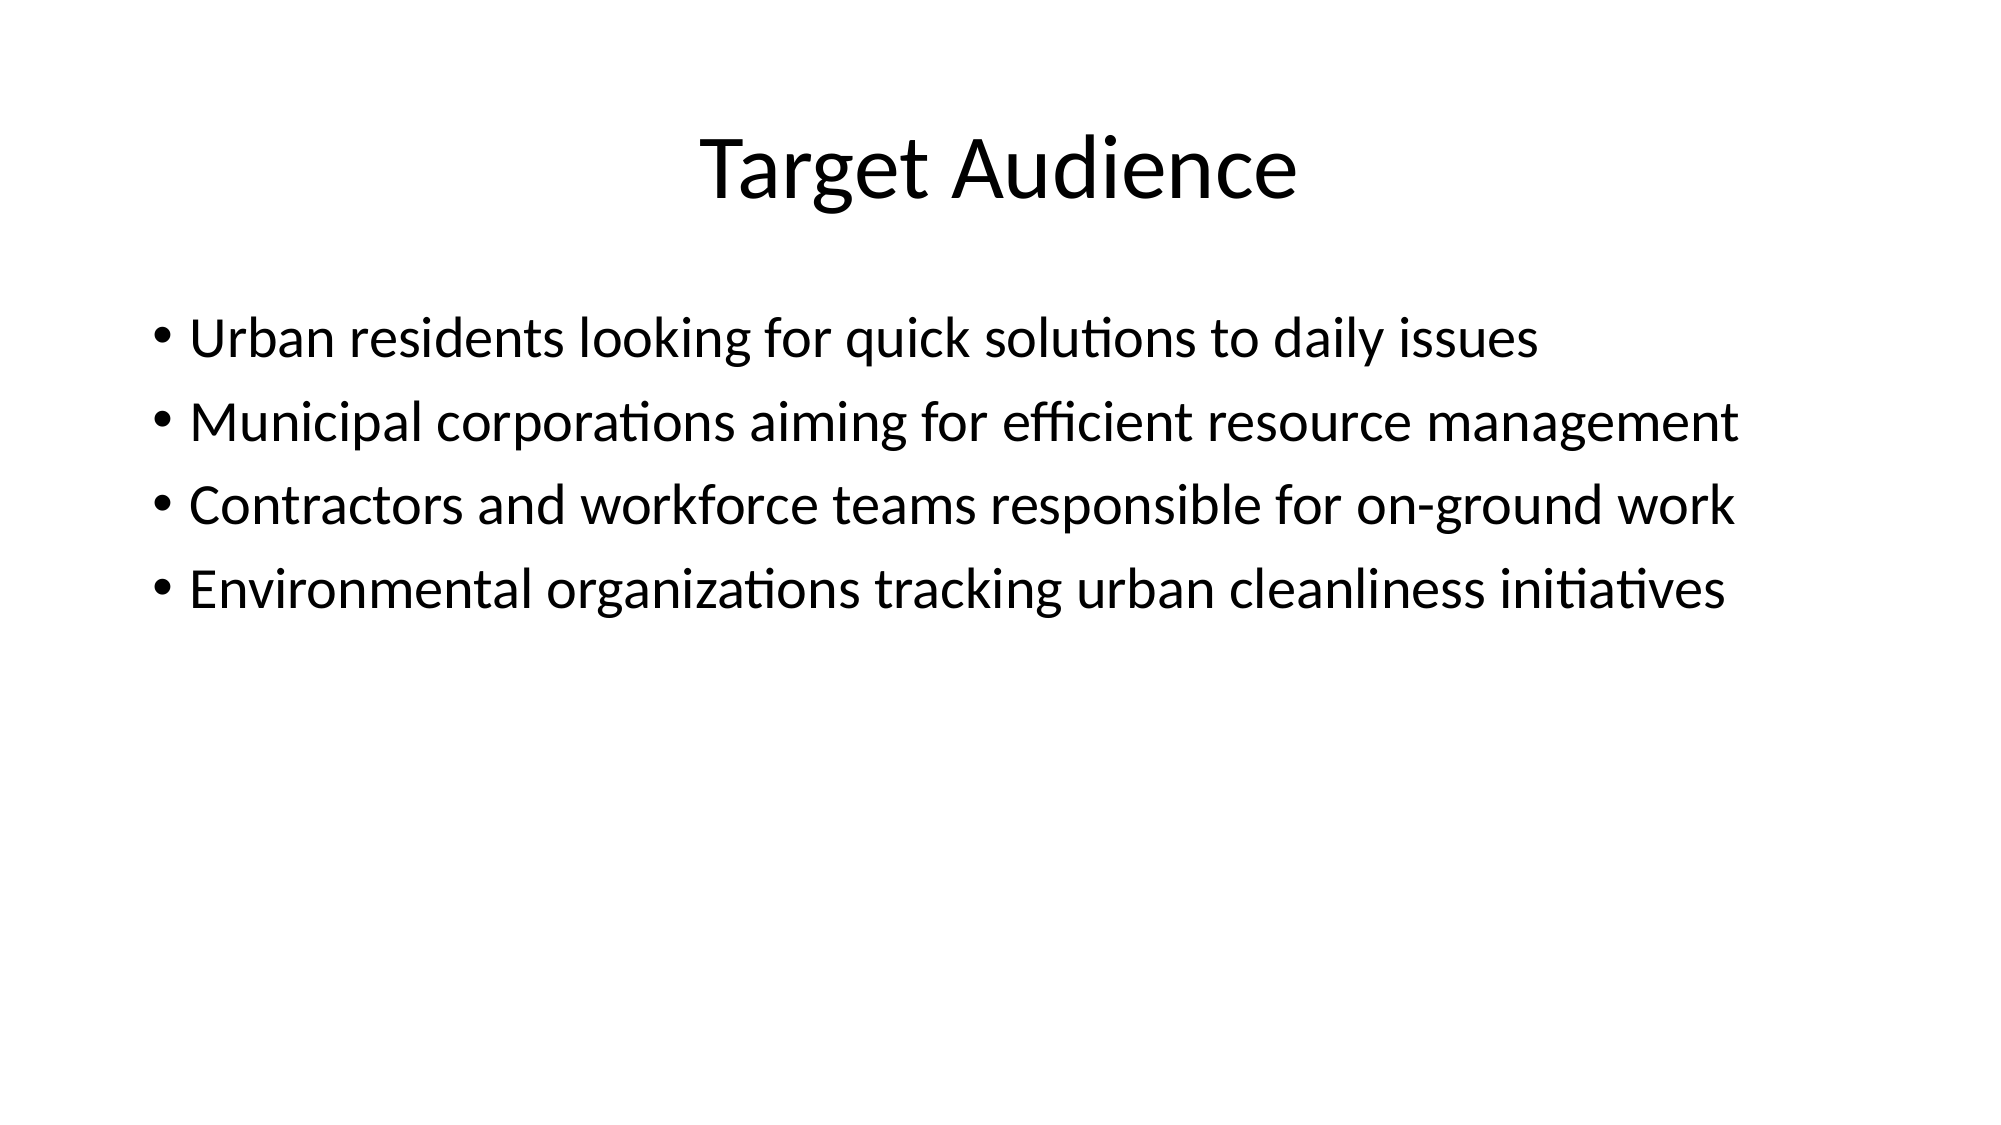

# Target Audience
Urban residents looking for quick solutions to daily issues
Municipal corporations aiming for efficient resource management
Contractors and workforce teams responsible for on-ground work
Environmental organizations tracking urban cleanliness initiatives